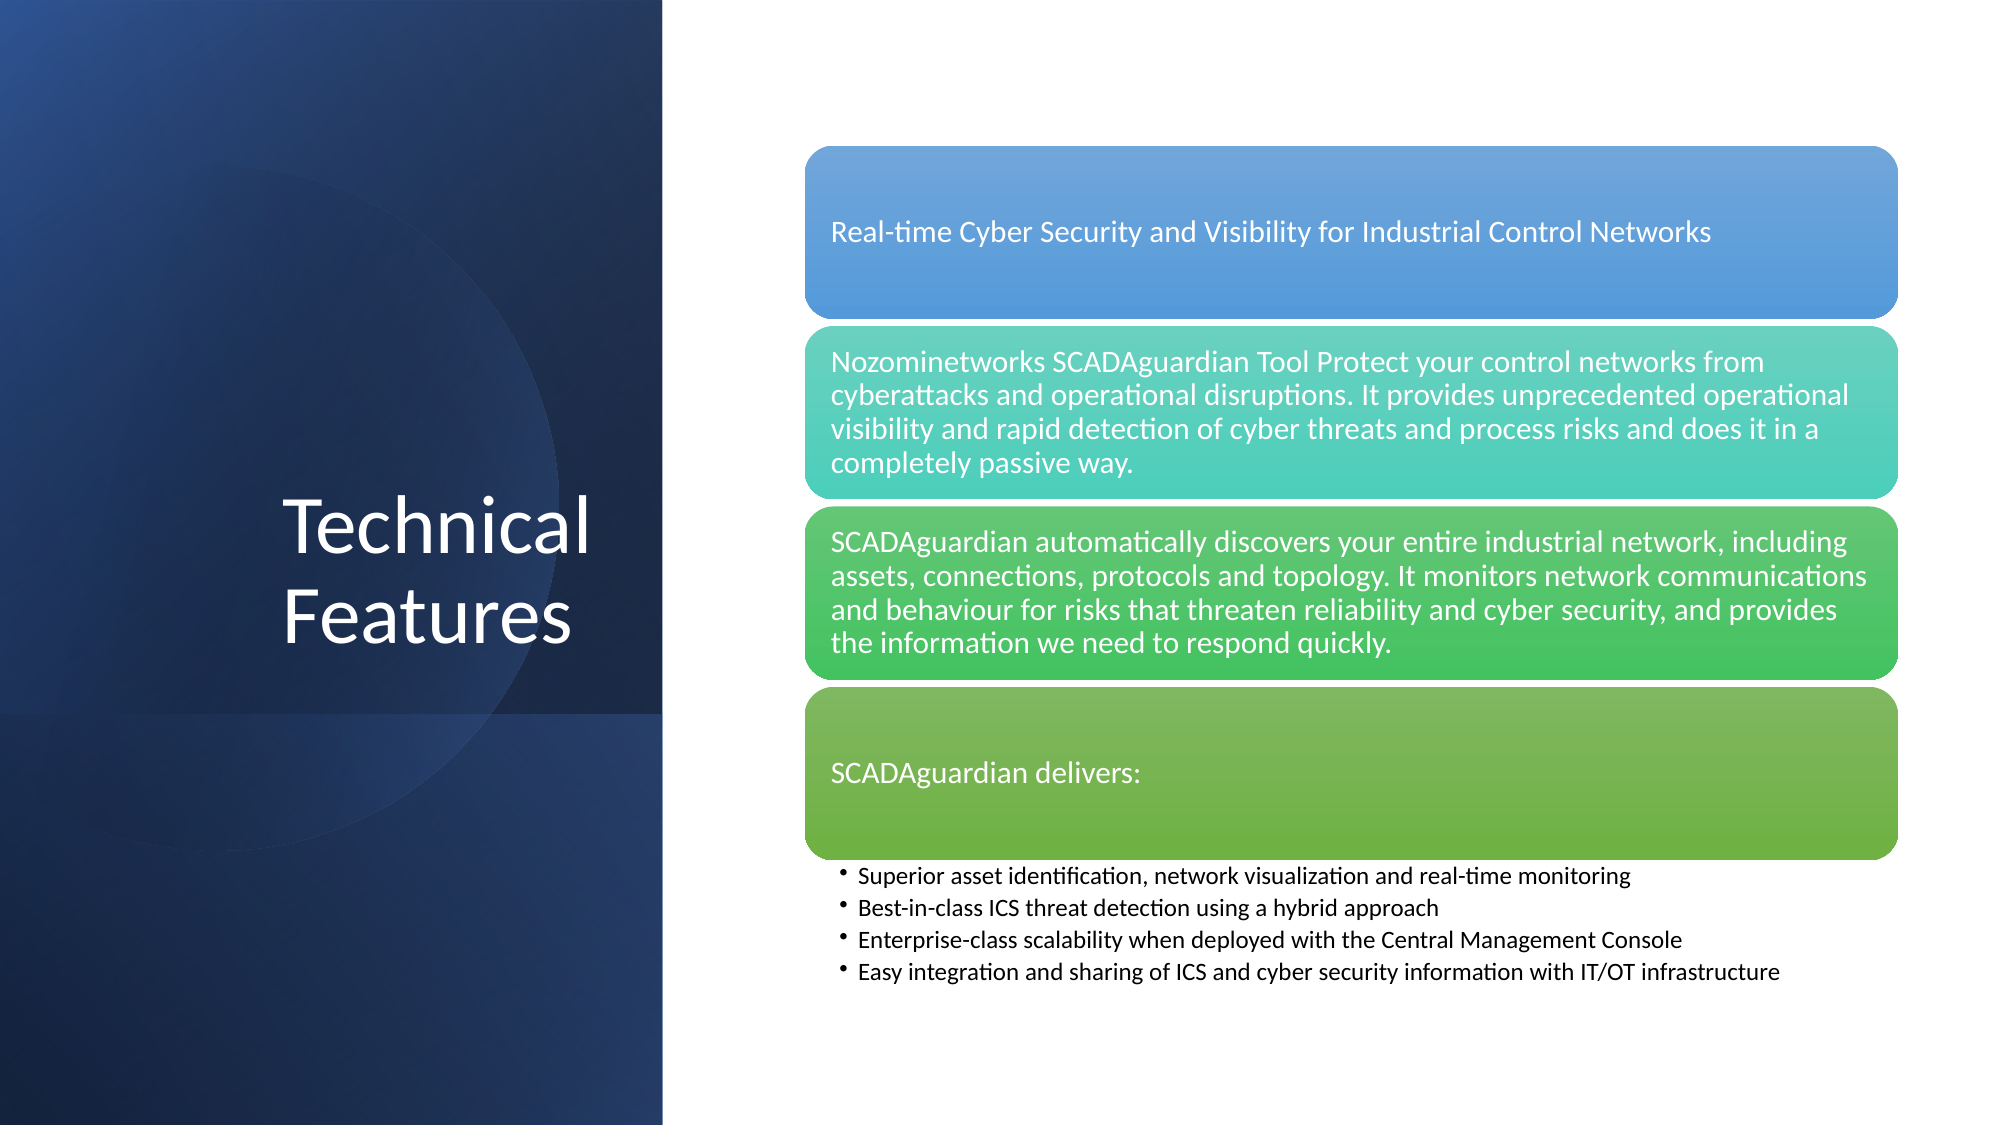

Real-time Cyber Security and Visibility for Industrial Control Networks
Nozominetworks SCADAguardian Tool Protect your control networks from cyberattacks and operational disruptions. It provides unprecedented operational visibility and rapid detection of cyber threats and process risks and does it in a completely passive way.
SCADAguardian automatically discovers your entire industrial network, including assets, connections, protocols and topology. It monitors network communications and behaviour for risks that threaten reliability and cyber security, and provides the information we need to respond quickly.
SCADAguardian delivers:
Superior asset identification, network visualization and real-time monitoring
Best-in-class ICS threat detection using a hybrid approach
Enterprise-class scalability when deployed with the Central Management Console
Easy integration and sharing of ICS and cyber security information with IT/OT infrastructure

Technical Features